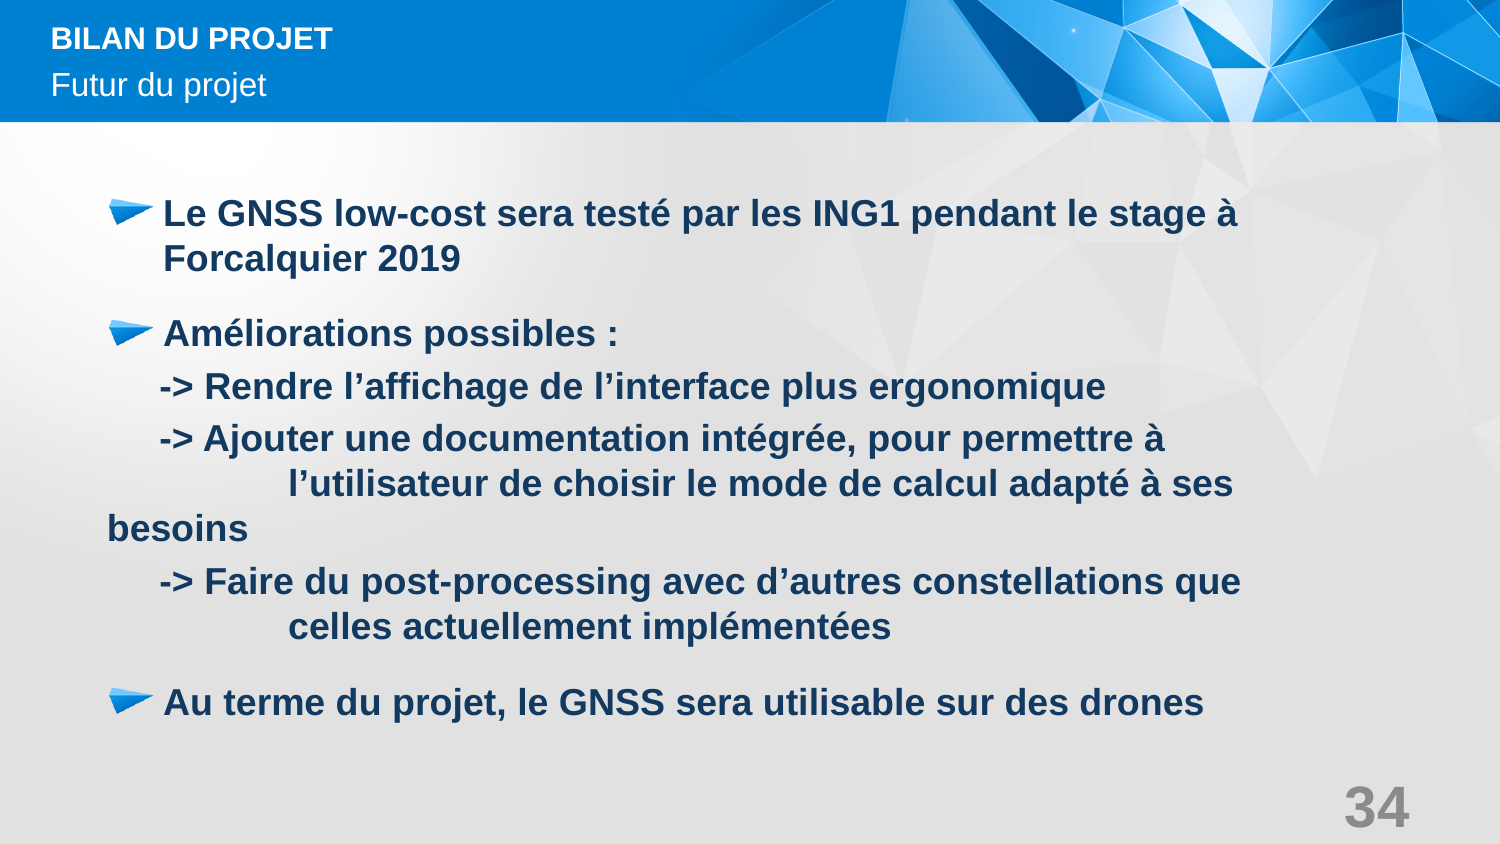

BILAN DU PROJET
# Futur du projet
Le GNSS low-cost sera testé par les ING1 pendant le stage à Forcalquier 2019

Améliorations possibles :
     -> Rendre l’affichage de l’interface plus ergonomique
     -> Ajouter une documentation intégrée, pour permettre à       	 	   l’utilisateur de choisir le mode de calcul adapté à ses besoins
     -> Faire du post-processing avec d’autres constellations que 	   	   celles actuellement implémentées

Au terme du projet, le GNSS sera utilisable sur des drones
34